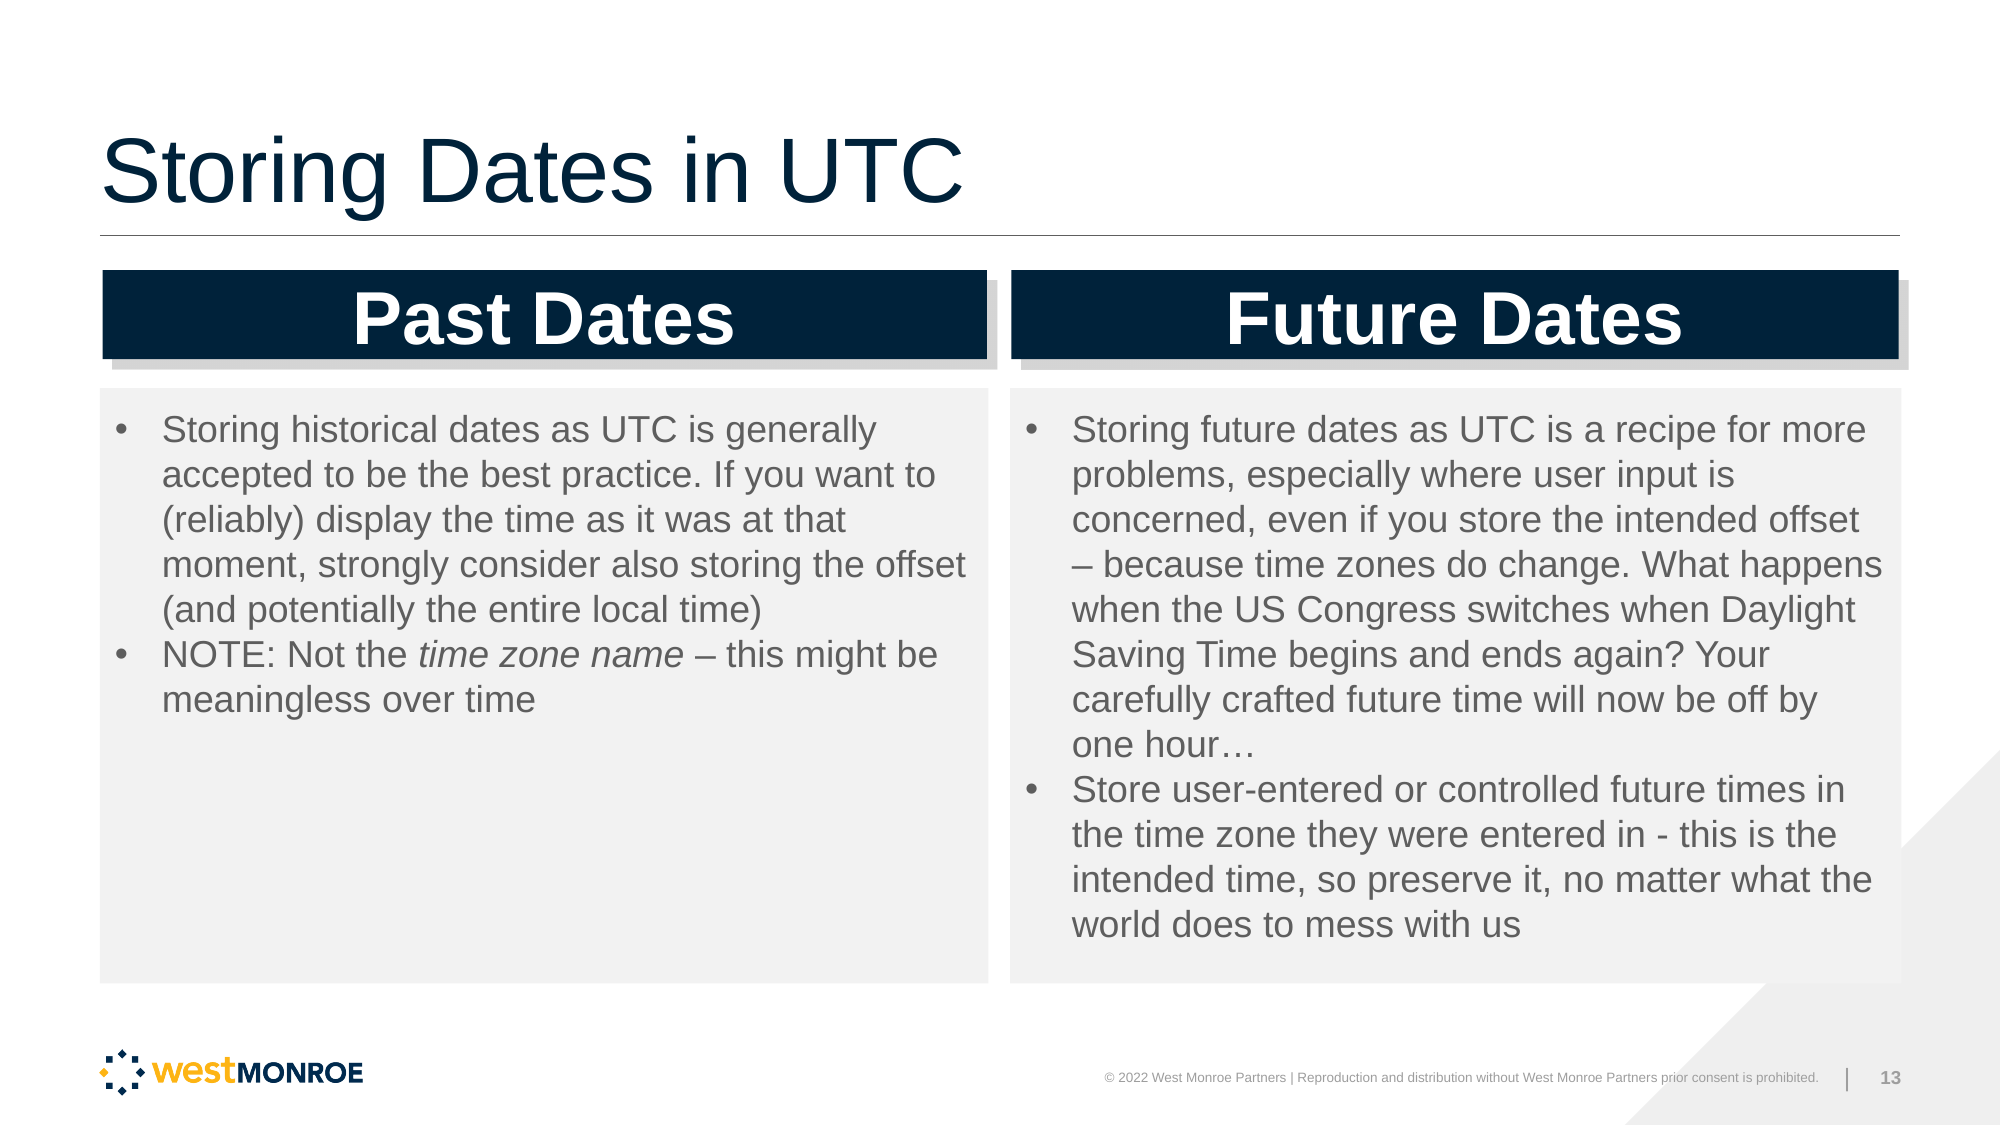

# Storing Dates in UTC
Past Dates
Future Dates
Storing historical dates as UTC is generally accepted to be the best practice. If you want to (reliably) display the time as it was at that moment, strongly consider also storing the offset (and potentially the entire local time)
NOTE: Not the time zone name – this might be meaningless over time

Storing future dates as UTC is a recipe for more problems, especially where user input is concerned, even if you store the intended offset – because time zones do change. What happens when the US Congress switches when Daylight Saving Time begins and ends again? Your carefully crafted future time will now be off by one hour…
Store user-entered or controlled future times in the time zone they were entered in - this is the intended time, so preserve it, no matter what the world does to mess with us
© 2022 West Monroe Partners | Reproduction and distribution without West Monroe Partners prior consent is prohibited.
|
13